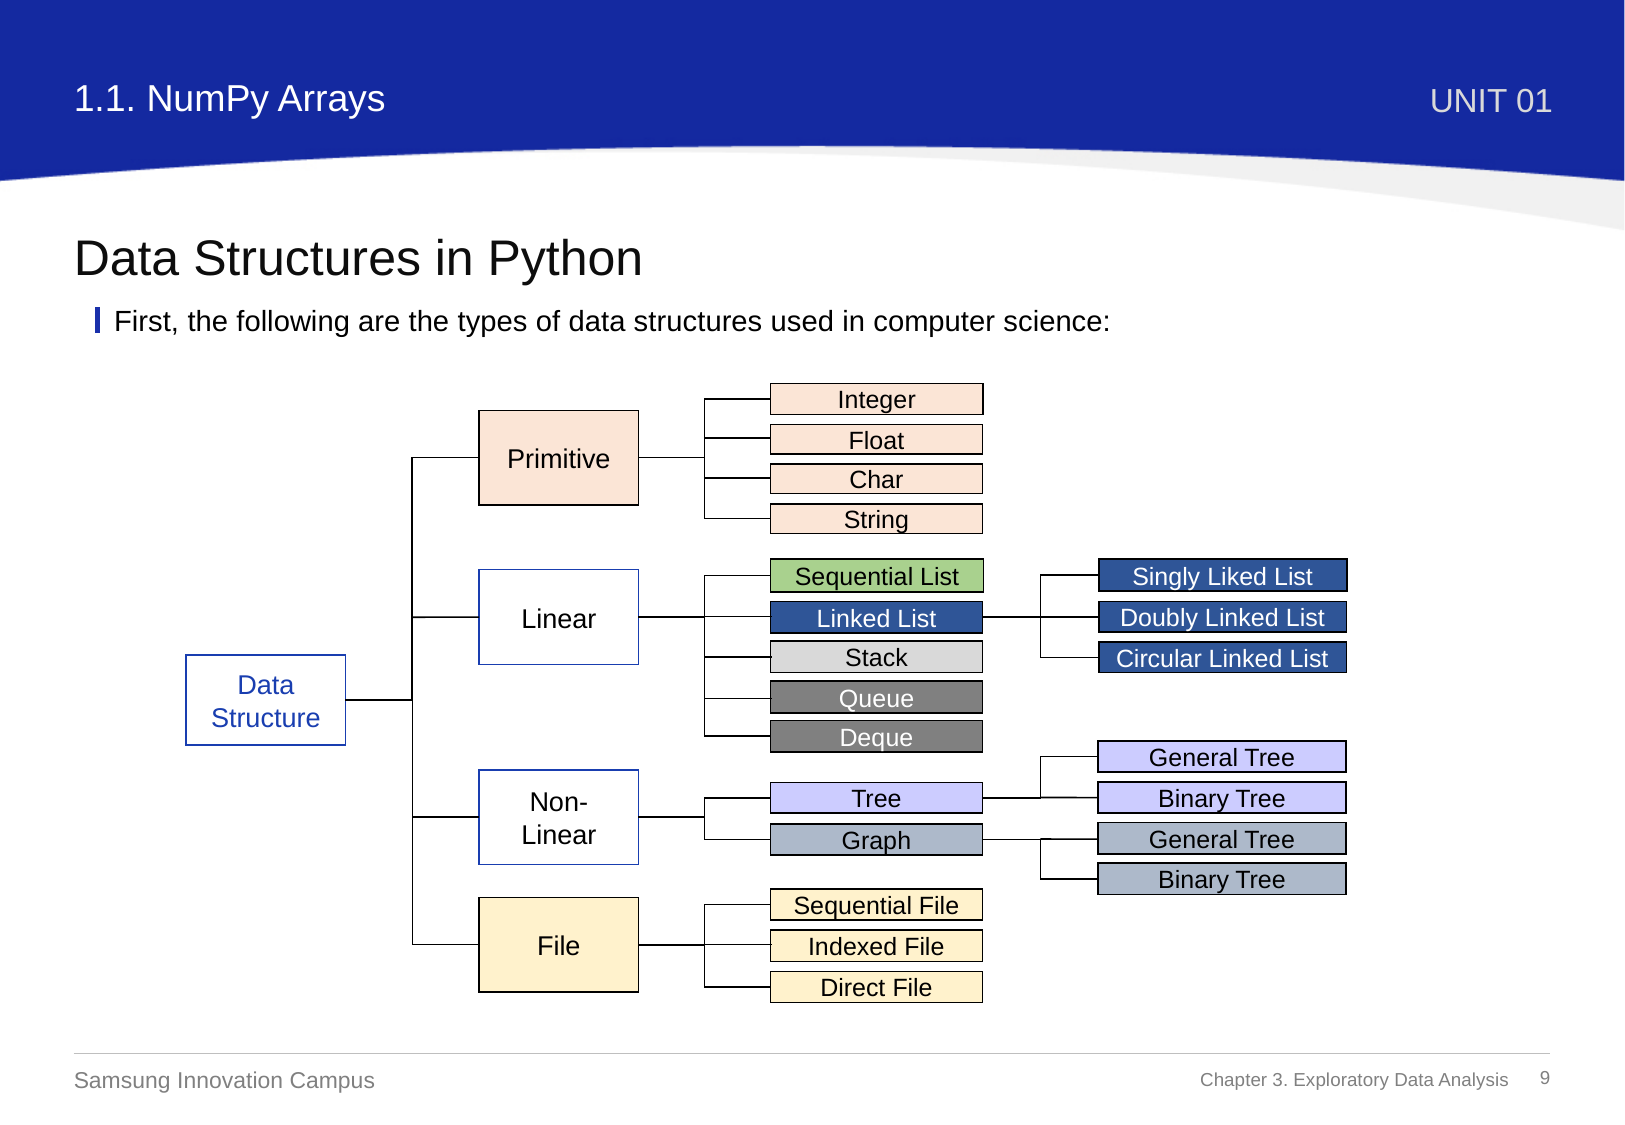

1.1. NumPy Arrays
UNIT 01
Data Structures in Python
First, the following are the types of data structures used in computer science:
Integer
Primitive
Float
Char
String
Sequential List
Singly Liked List
Doubly Linked List
Circular Linked List
Linear
Linked List
Stack
Data Structure
Queue
Deque
General Tree
Binary Tree
Non-Linear
Tree
General Tree
Binary Tree
Graph
Sequential File
File
Indexed File
Direct File